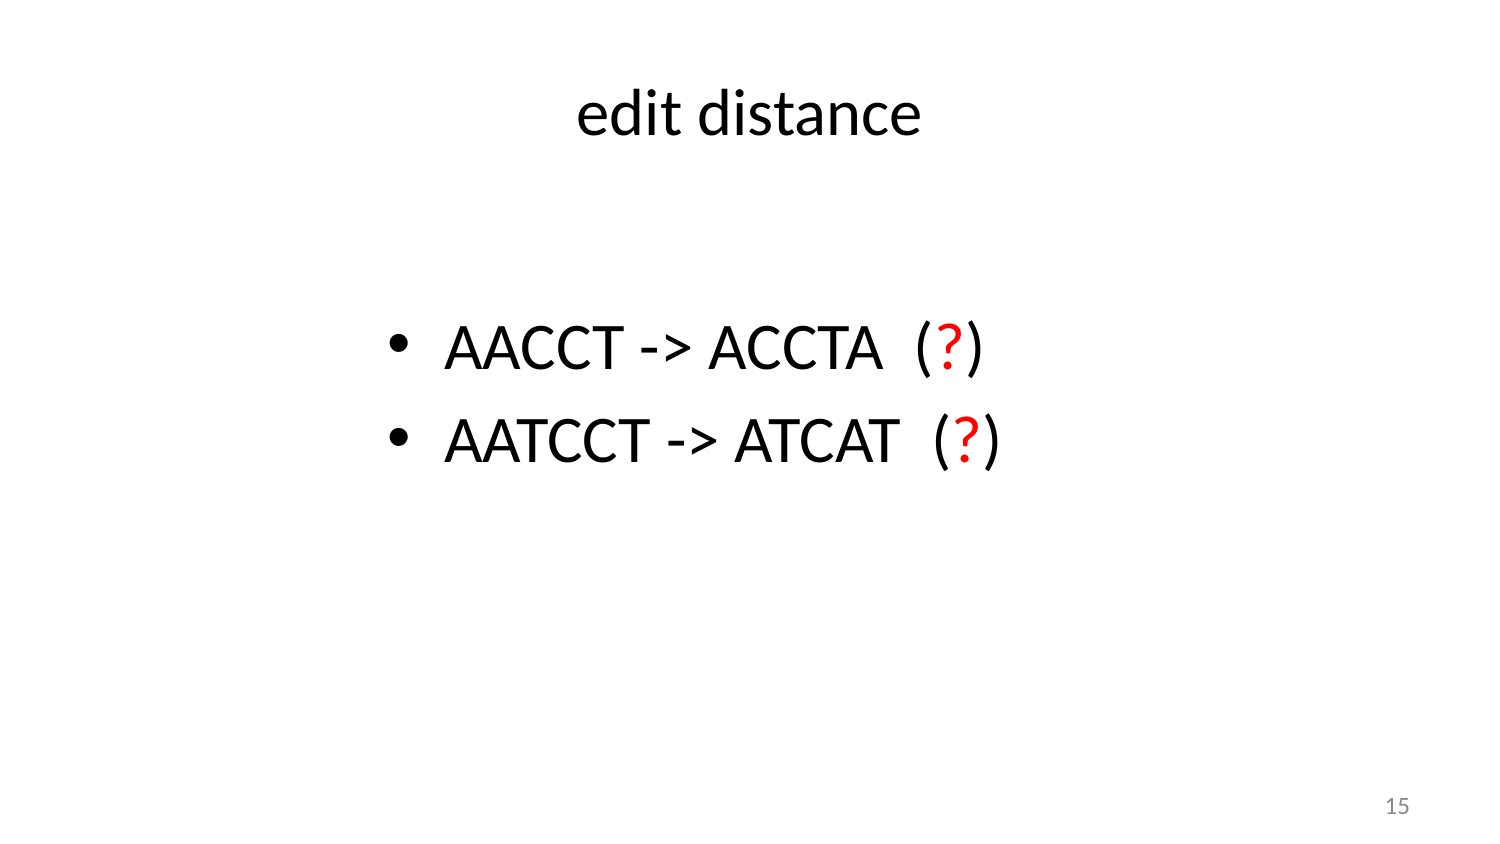

# edit distance
AACCT -> ACCTA  (?)
AATCCT -> ATCAT  (?)
15